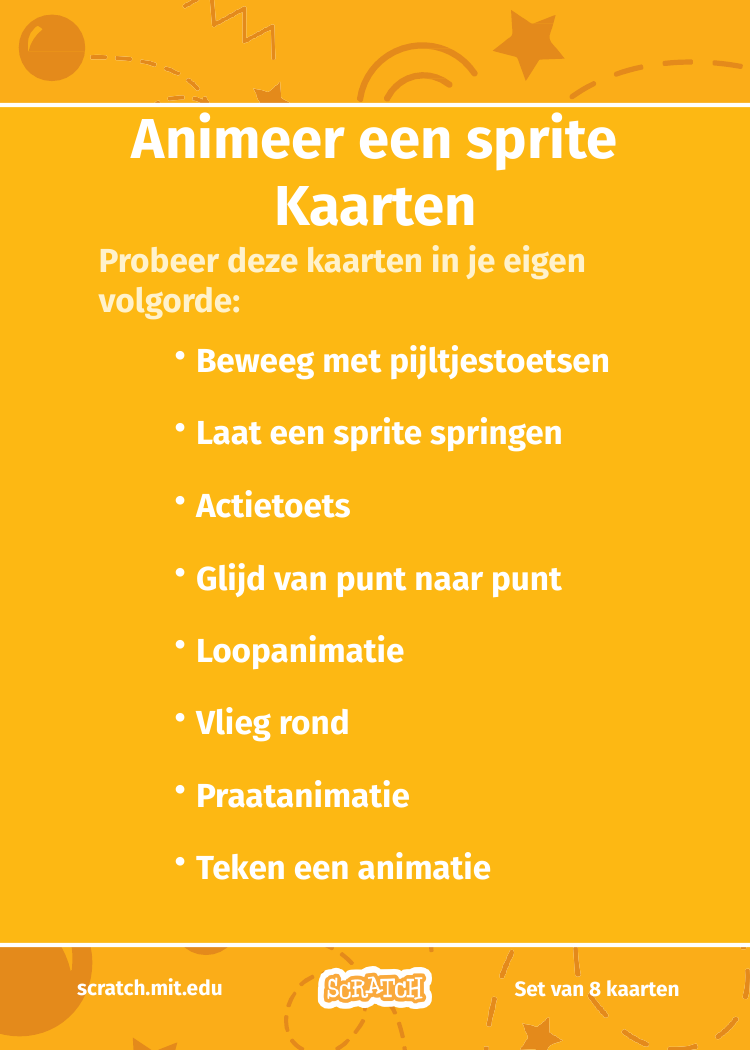

# Animeer een sprite Kaarten

Probeer deze kaarten in je eigen volgorde:
Beweeg met pijltjestoetsen
Laat een sprite springen
Actietoets
Glijd van punt naar punt
Loopanimatie
Vlieg rond
Praatanimatie
Teken een animatie

scratch.mit.edu
Set van 8 kaarten